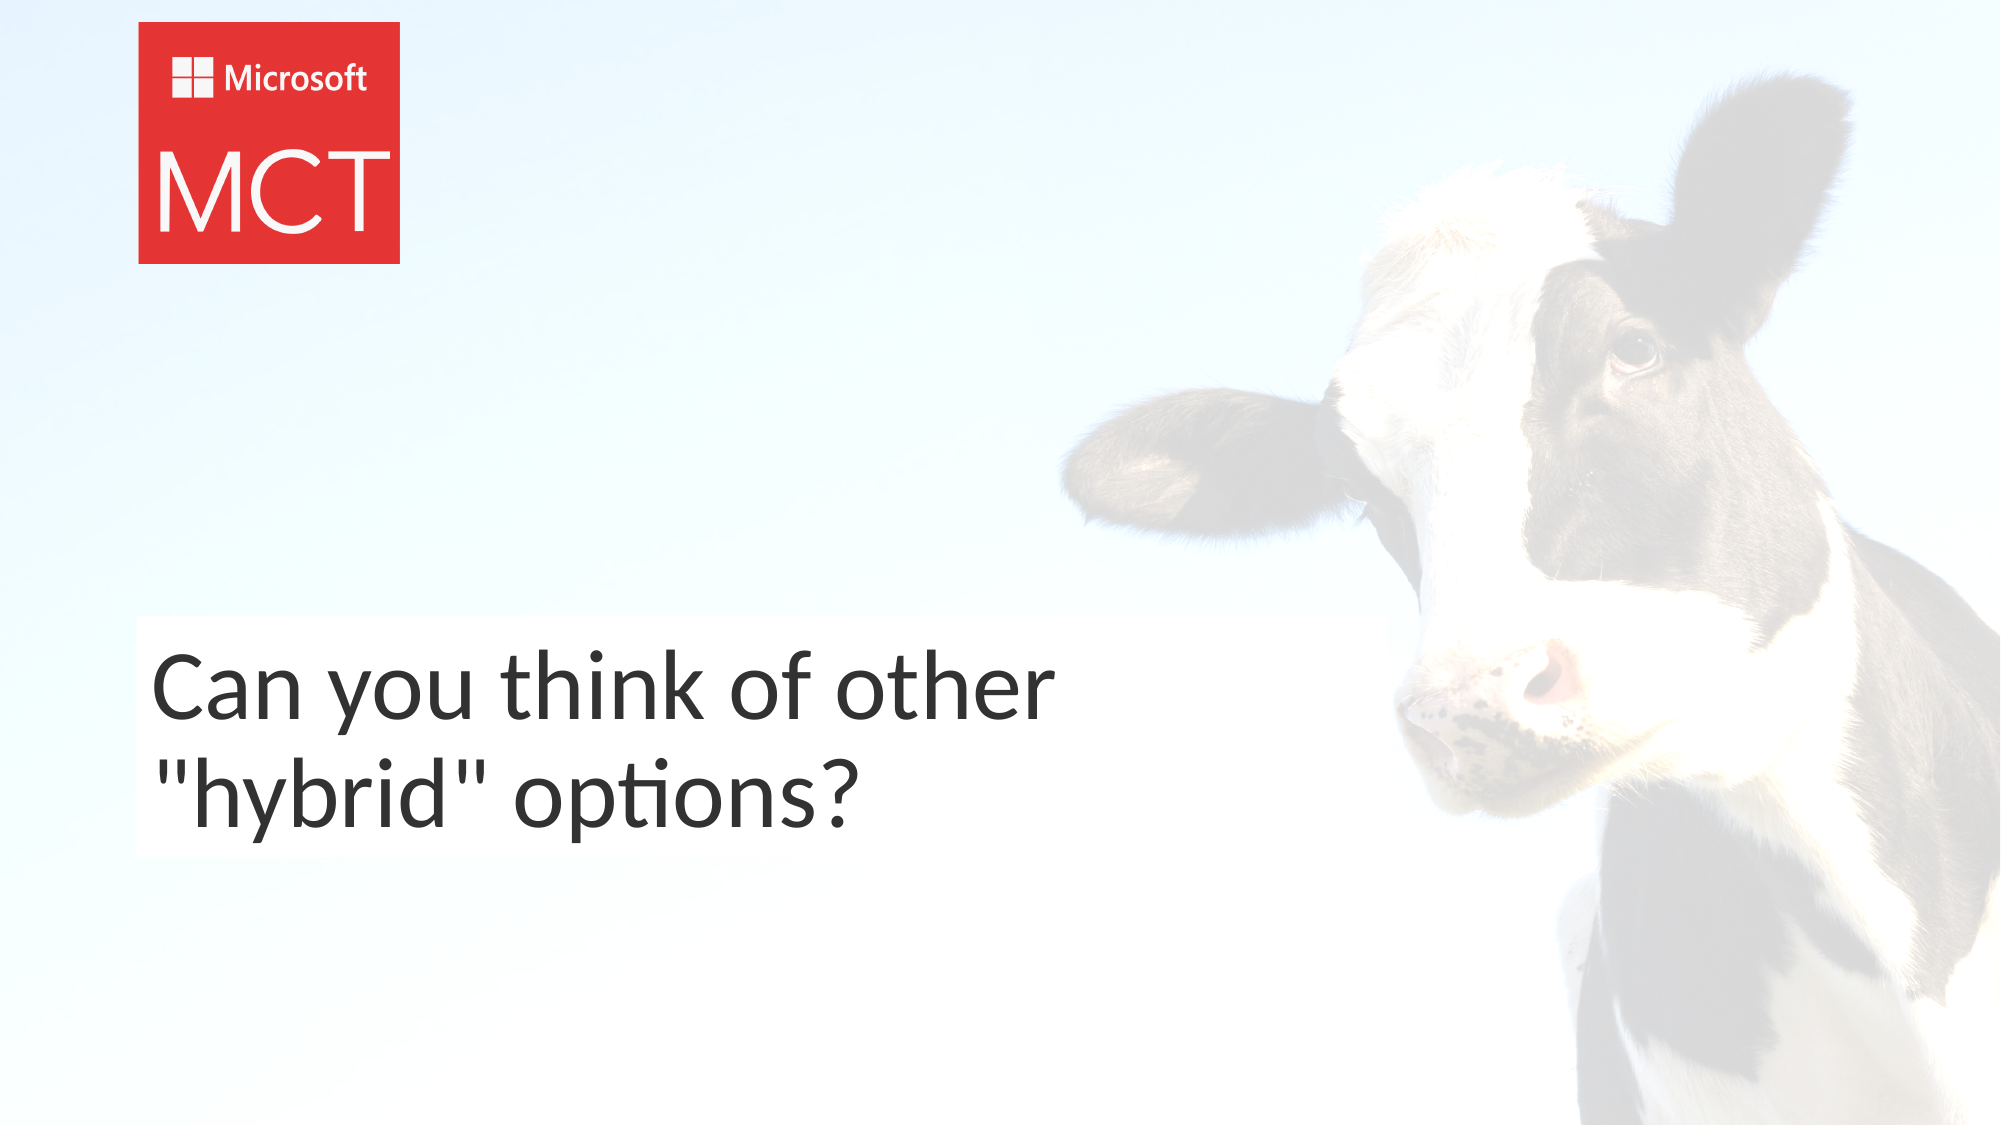

# Can you think of other "hybrid" options?